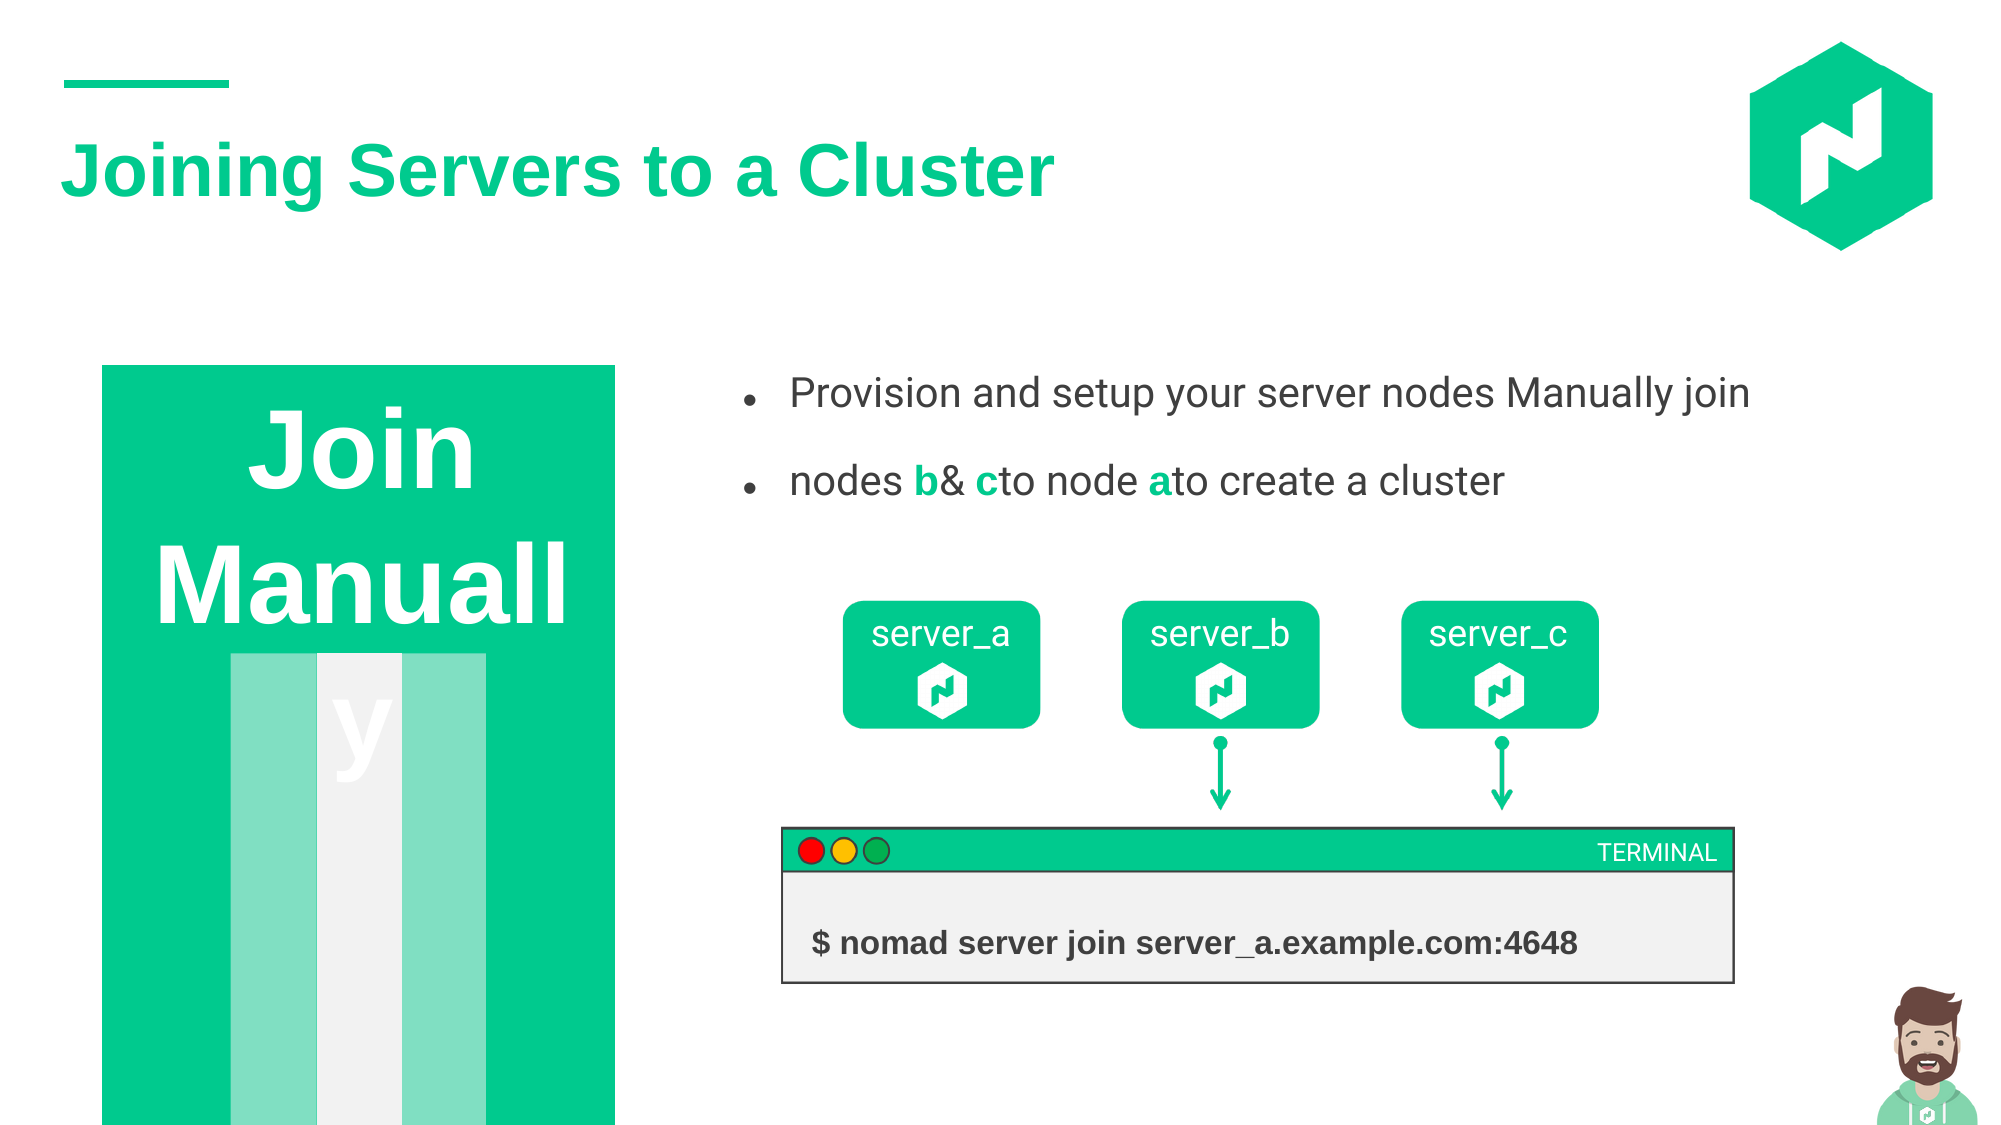

Joining Servers to a Cluster
Provision and setup your server nodes Manually join nodes b& cto node ato create a cluster
• •

Join Manually

server_a
server_b
server_c

TERMINAL
$ nomad server join server_a.example.com:4648